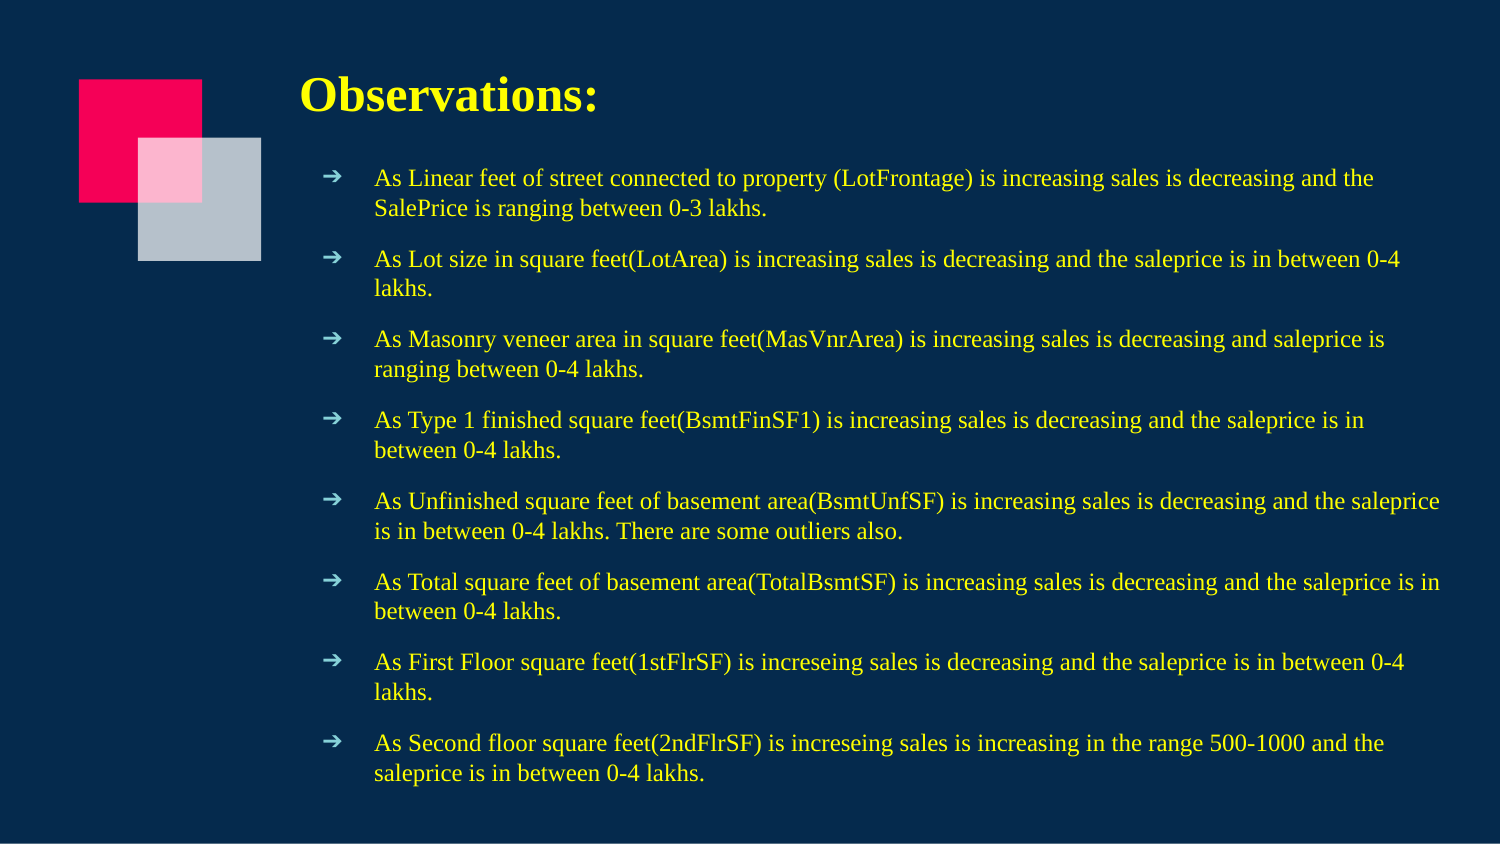

# Observations:
As Linear feet of street connected to property (LotFrontage) is increasing sales is decreasing and the SalePrice is ranging between 0-3 lakhs.
As Lot size in square feet(LotArea) is increasing sales is decreasing and the saleprice is in between 0-4 lakhs.
As Masonry veneer area in square feet(MasVnrArea) is increasing sales is decreasing and saleprice is ranging between 0-4 lakhs.
As Type 1 finished square feet(BsmtFinSF1) is increasing sales is decreasing and the saleprice is in between 0-4 lakhs.
As Unfinished square feet of basement area(BsmtUnfSF) is increasing sales is decreasing and the saleprice is in between 0-4 lakhs. There are some outliers also.
As Total square feet of basement area(TotalBsmtSF) is increasing sales is decreasing and the saleprice is in between 0-4 lakhs.
As First Floor square feet(1stFlrSF) is increseing sales is decreasing and the saleprice is in between 0-4 lakhs.
As Second floor square feet(2ndFlrSF) is increseing sales is increasing in the range 500-1000 and the saleprice is in between 0-4 lakhs.